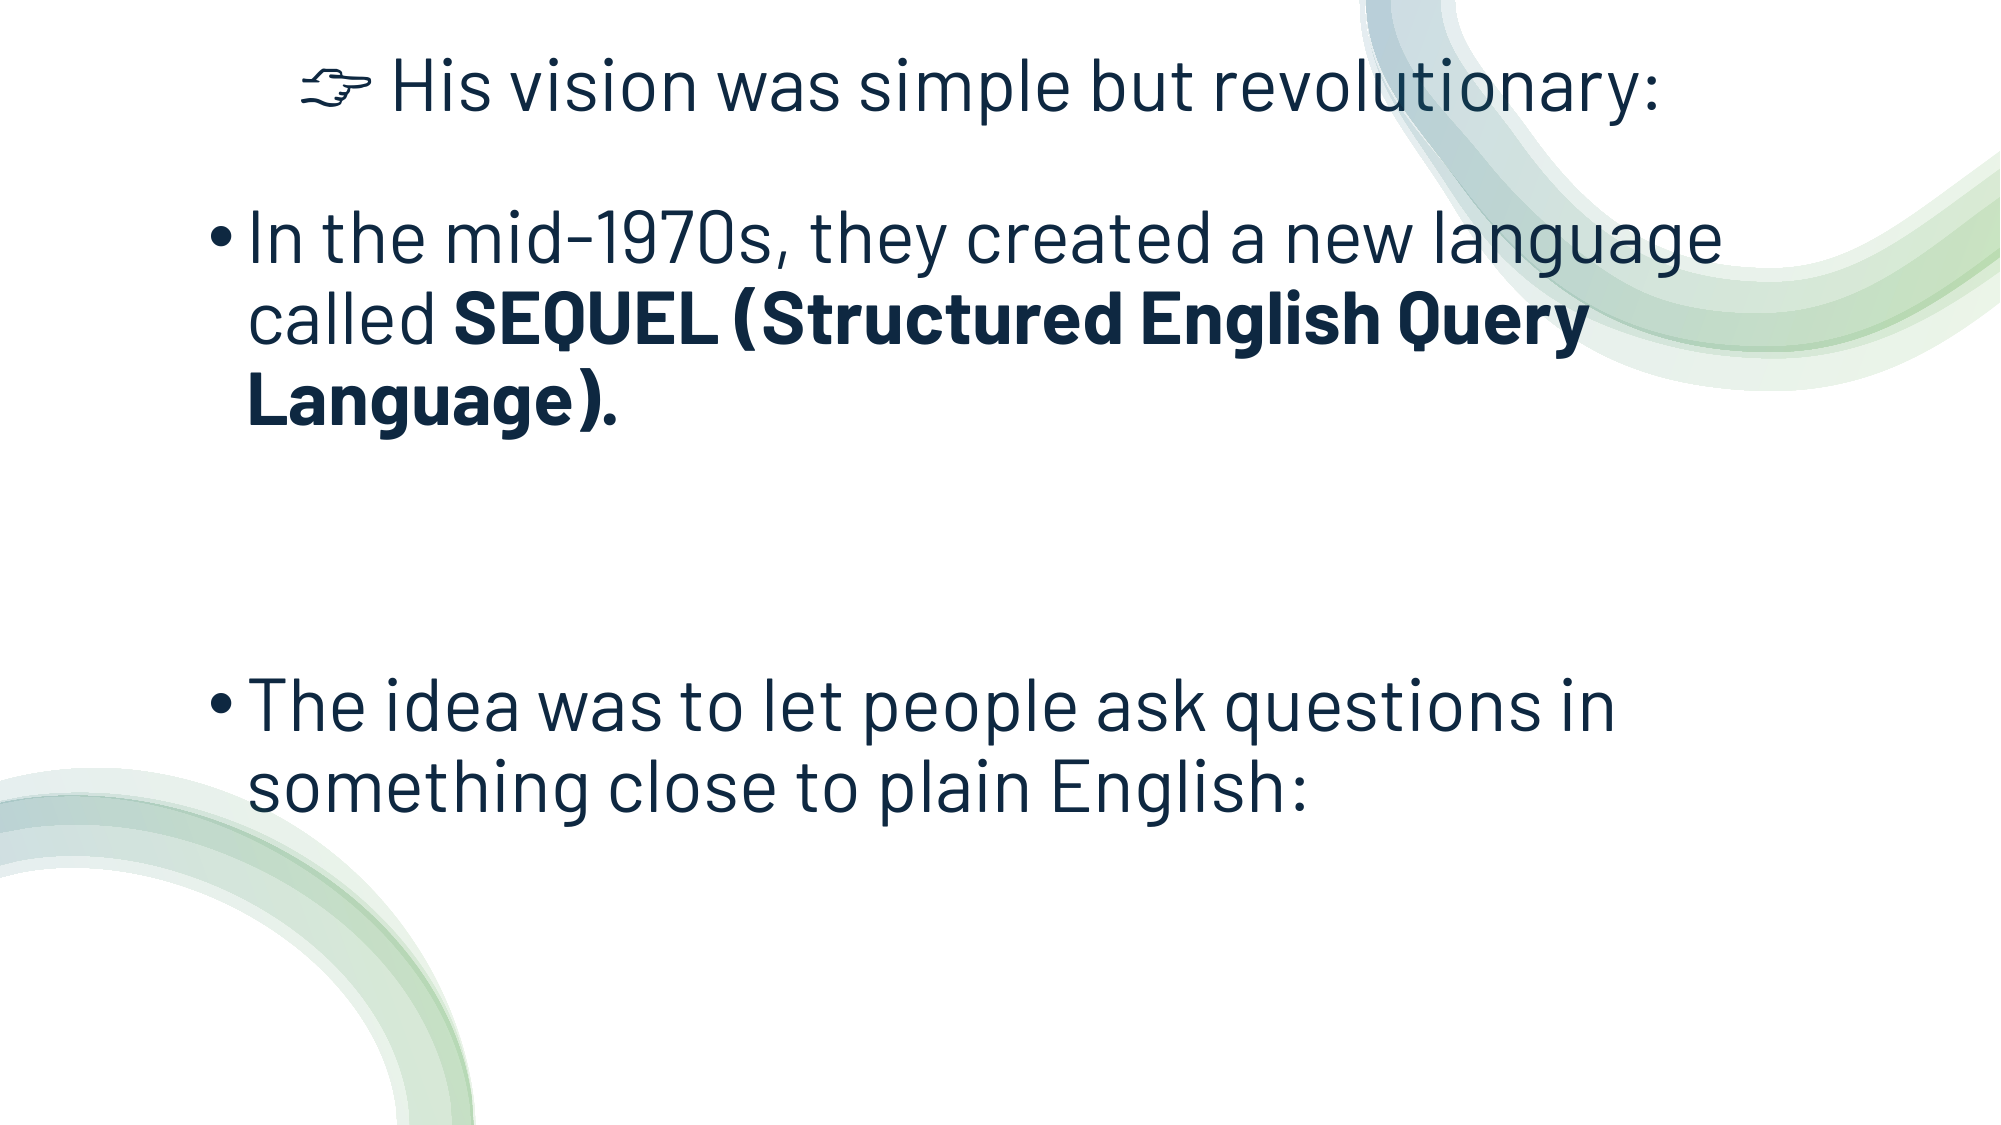

# 👉 His vision was simple but revolutionary:
In the mid-1970s, they created a new language called SEQUEL (Structured English Query Language).

The idea was to let people ask questions in something close to plain English: